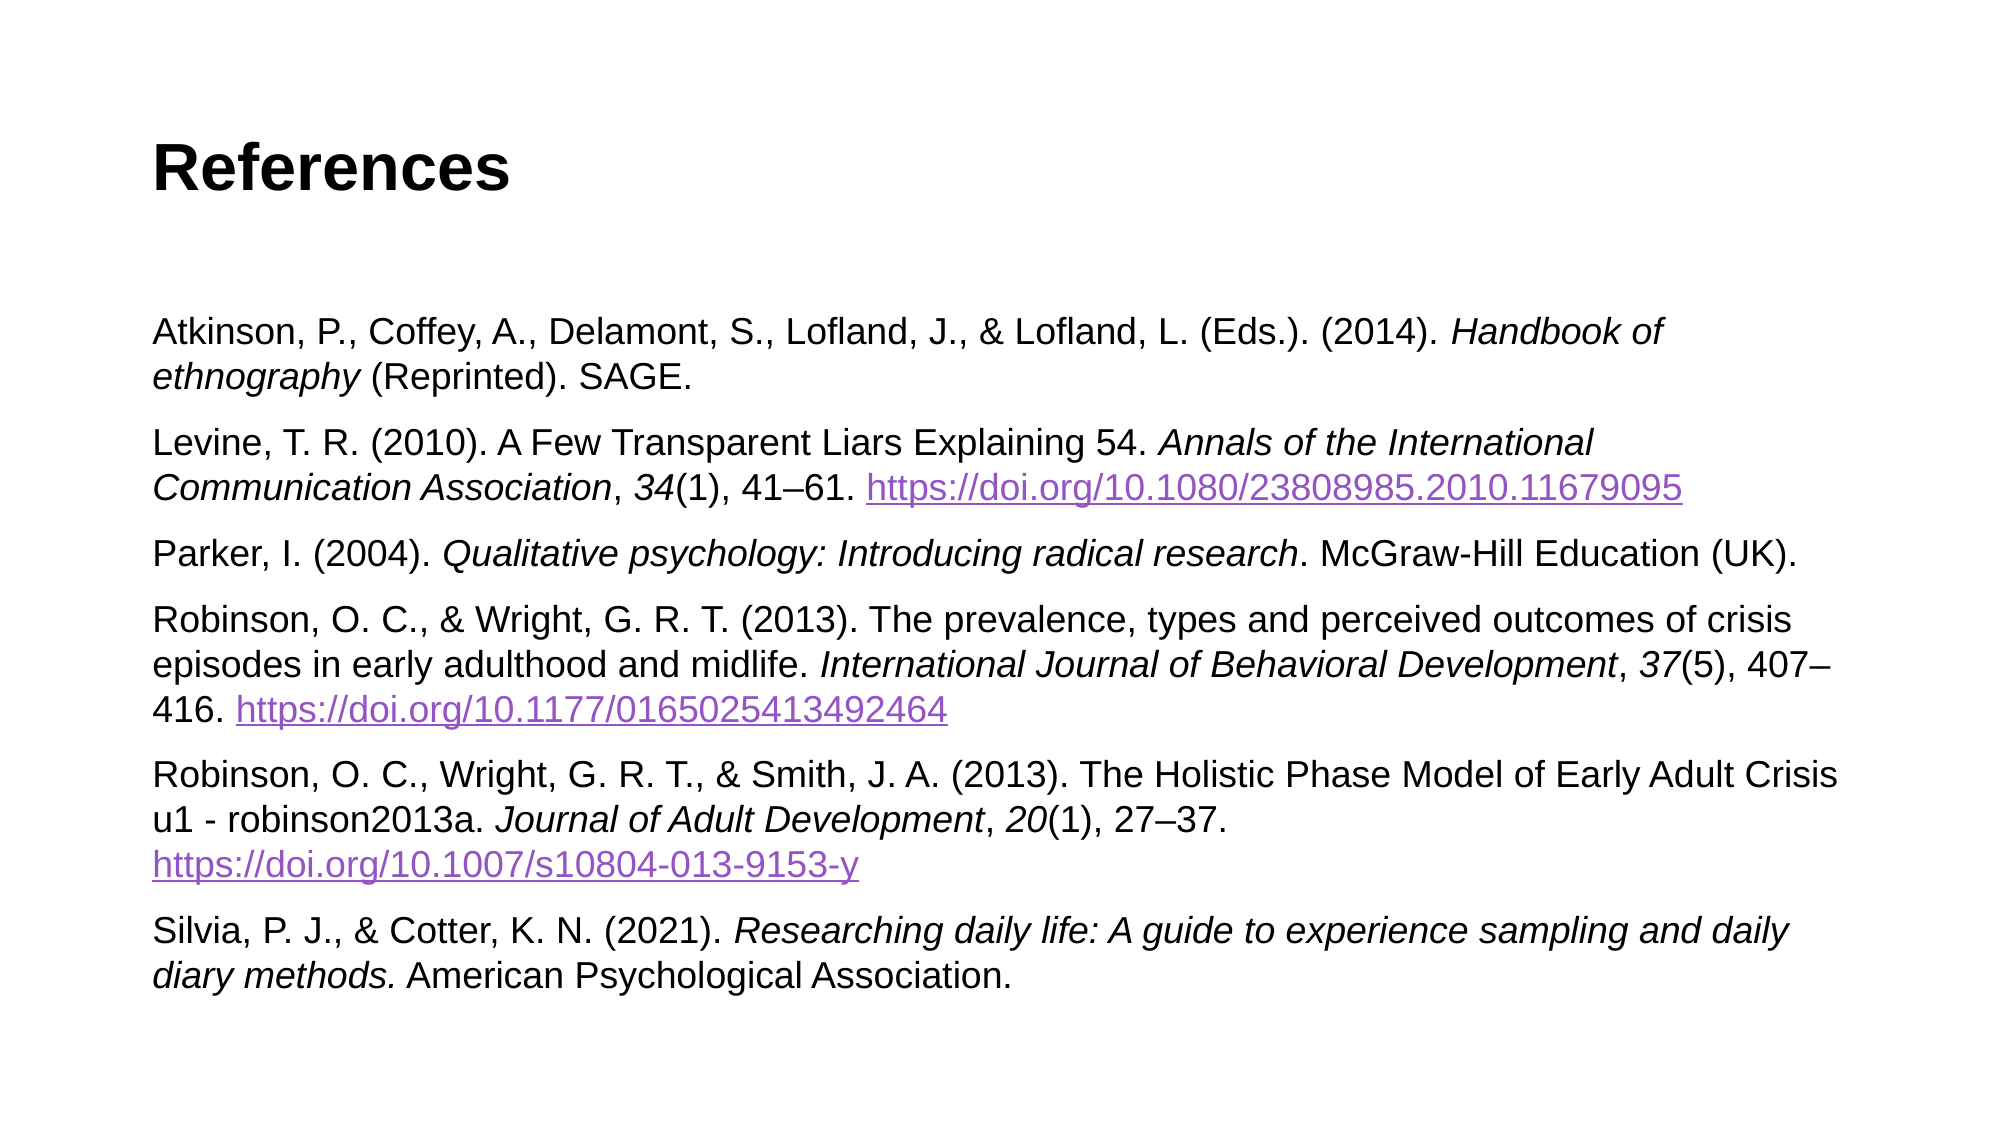

# References
Atkinson, P., Coffey, A., Delamont, S., Lofland, J., & Lofland, L. (Eds.). (2014). Handbook of ethnography (Reprinted). SAGE.
Levine, T. R. (2010). A Few Transparent Liars Explaining 54. Annals of the International Communication Association, 34(1), 41–61. https://doi.org/10.1080/23808985.2010.11679095
Parker, I. (2004). Qualitative psychology: Introducing radical research. McGraw-Hill Education (UK).
Robinson, O. C., & Wright, G. R. T. (2013). The prevalence, types and perceived outcomes of crisis episodes in early adulthood and midlife. International Journal of Behavioral Development, 37(5), 407–416. https://doi.org/10.1177/0165025413492464
Robinson, O. C., Wright, G. R. T., & Smith, J. A. (2013). The Holistic Phase Model of Early Adult Crisis u1 - robinson2013a. Journal of Adult Development, 20(1), 27–37. https://doi.org/10.1007/s10804-013-9153-y
Silvia, P. J., & Cotter, K. N. (2021). Researching daily life: A guide to experience sampling and daily diary methods. American Psychological Association.